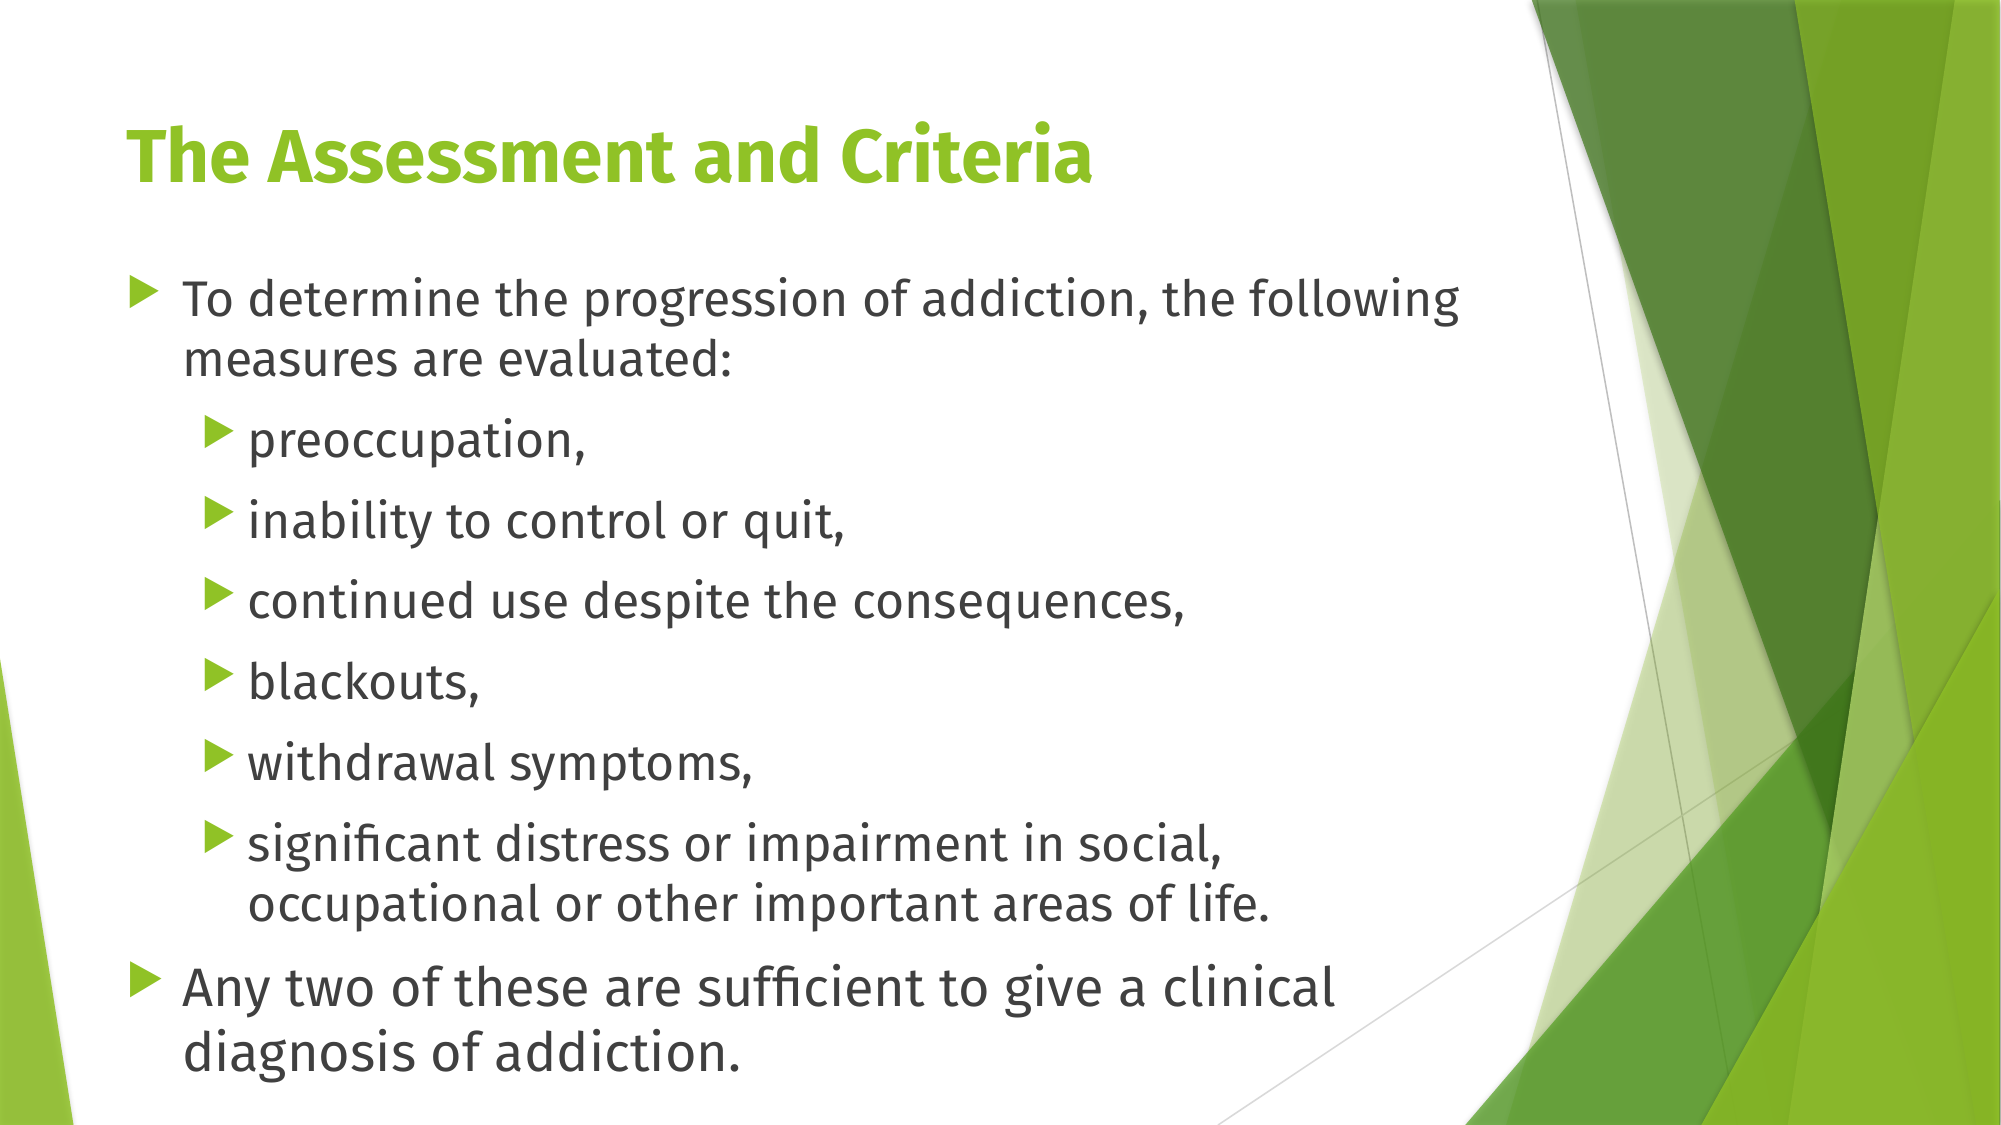

# The Assessment and Criteria
To determine the progression of addiction, the following measures are evaluated:
preoccupation,
inability to control or quit,
continued use despite the consequences,
blackouts,
withdrawal symptoms,
significant distress or impairment in social, occupational or other important areas of life.
Any two of these are sufficient to give a clinical diagnosis of addiction.